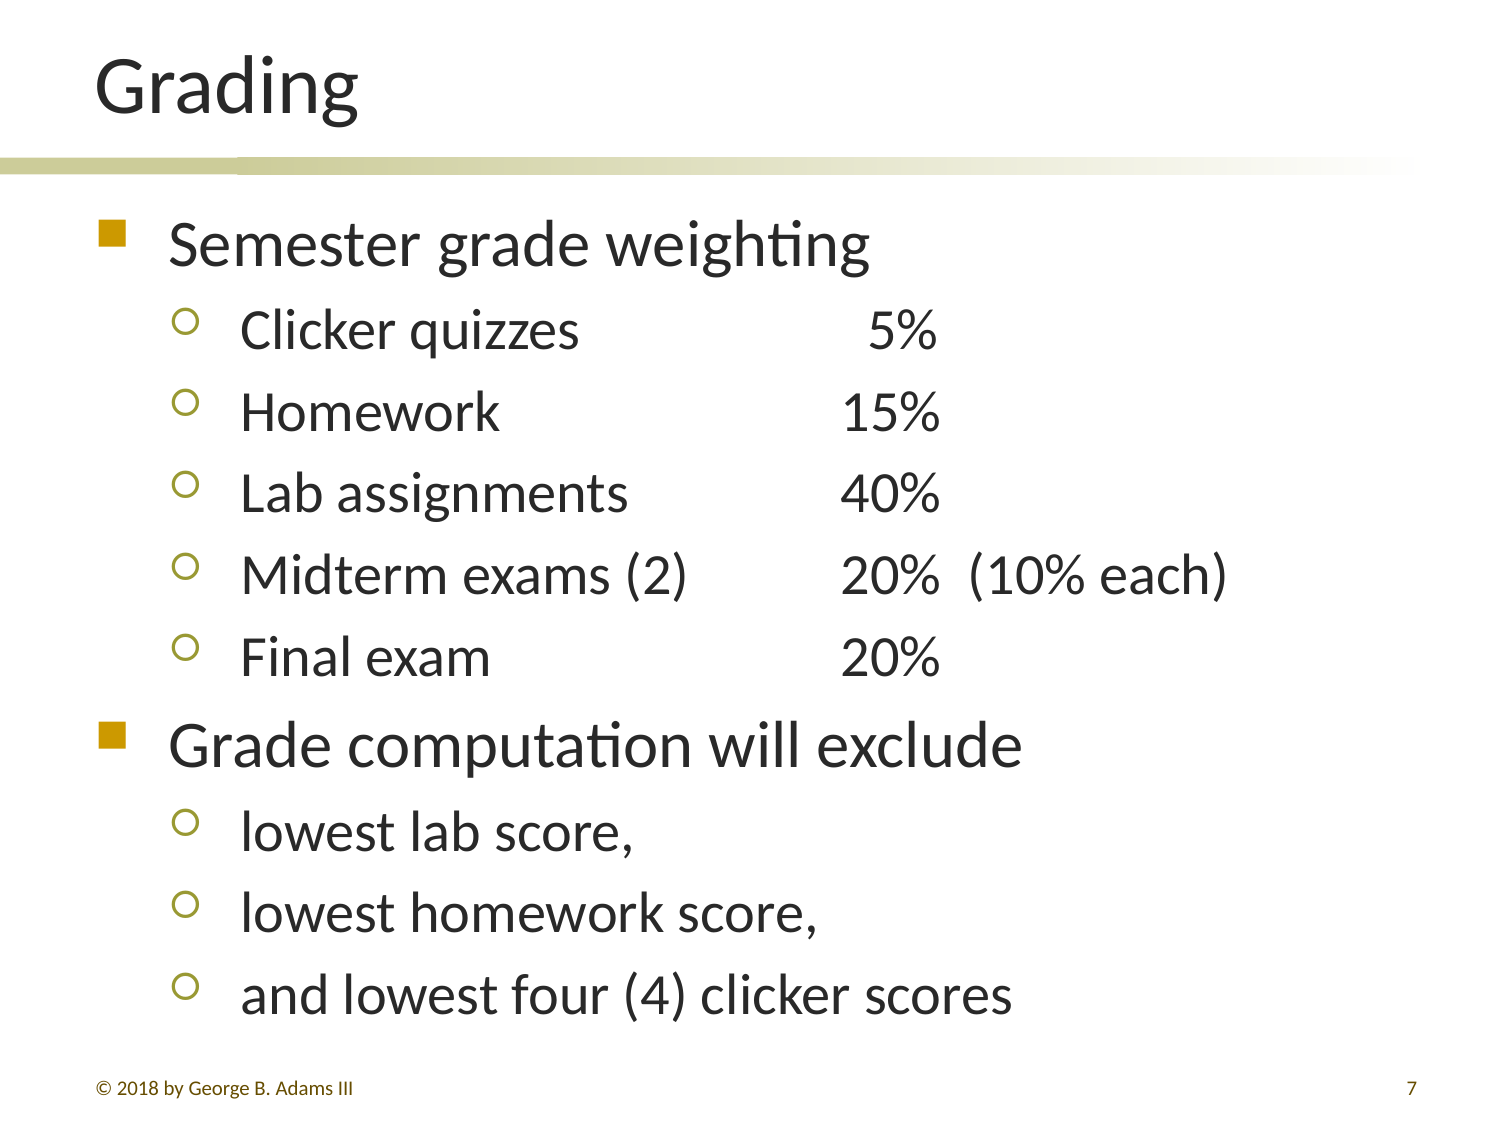

# Grading
Semester grade weighting
Clicker quizzes		  5%
Homework			15%
Lab assignments		40%
Midterm exams (2)		20%  (10% each)
Final exam			20%
Grade computation will exclude
lowest lab score,
lowest homework score,
and lowest four (4) clicker scores
© 2018 by George B. Adams III
7